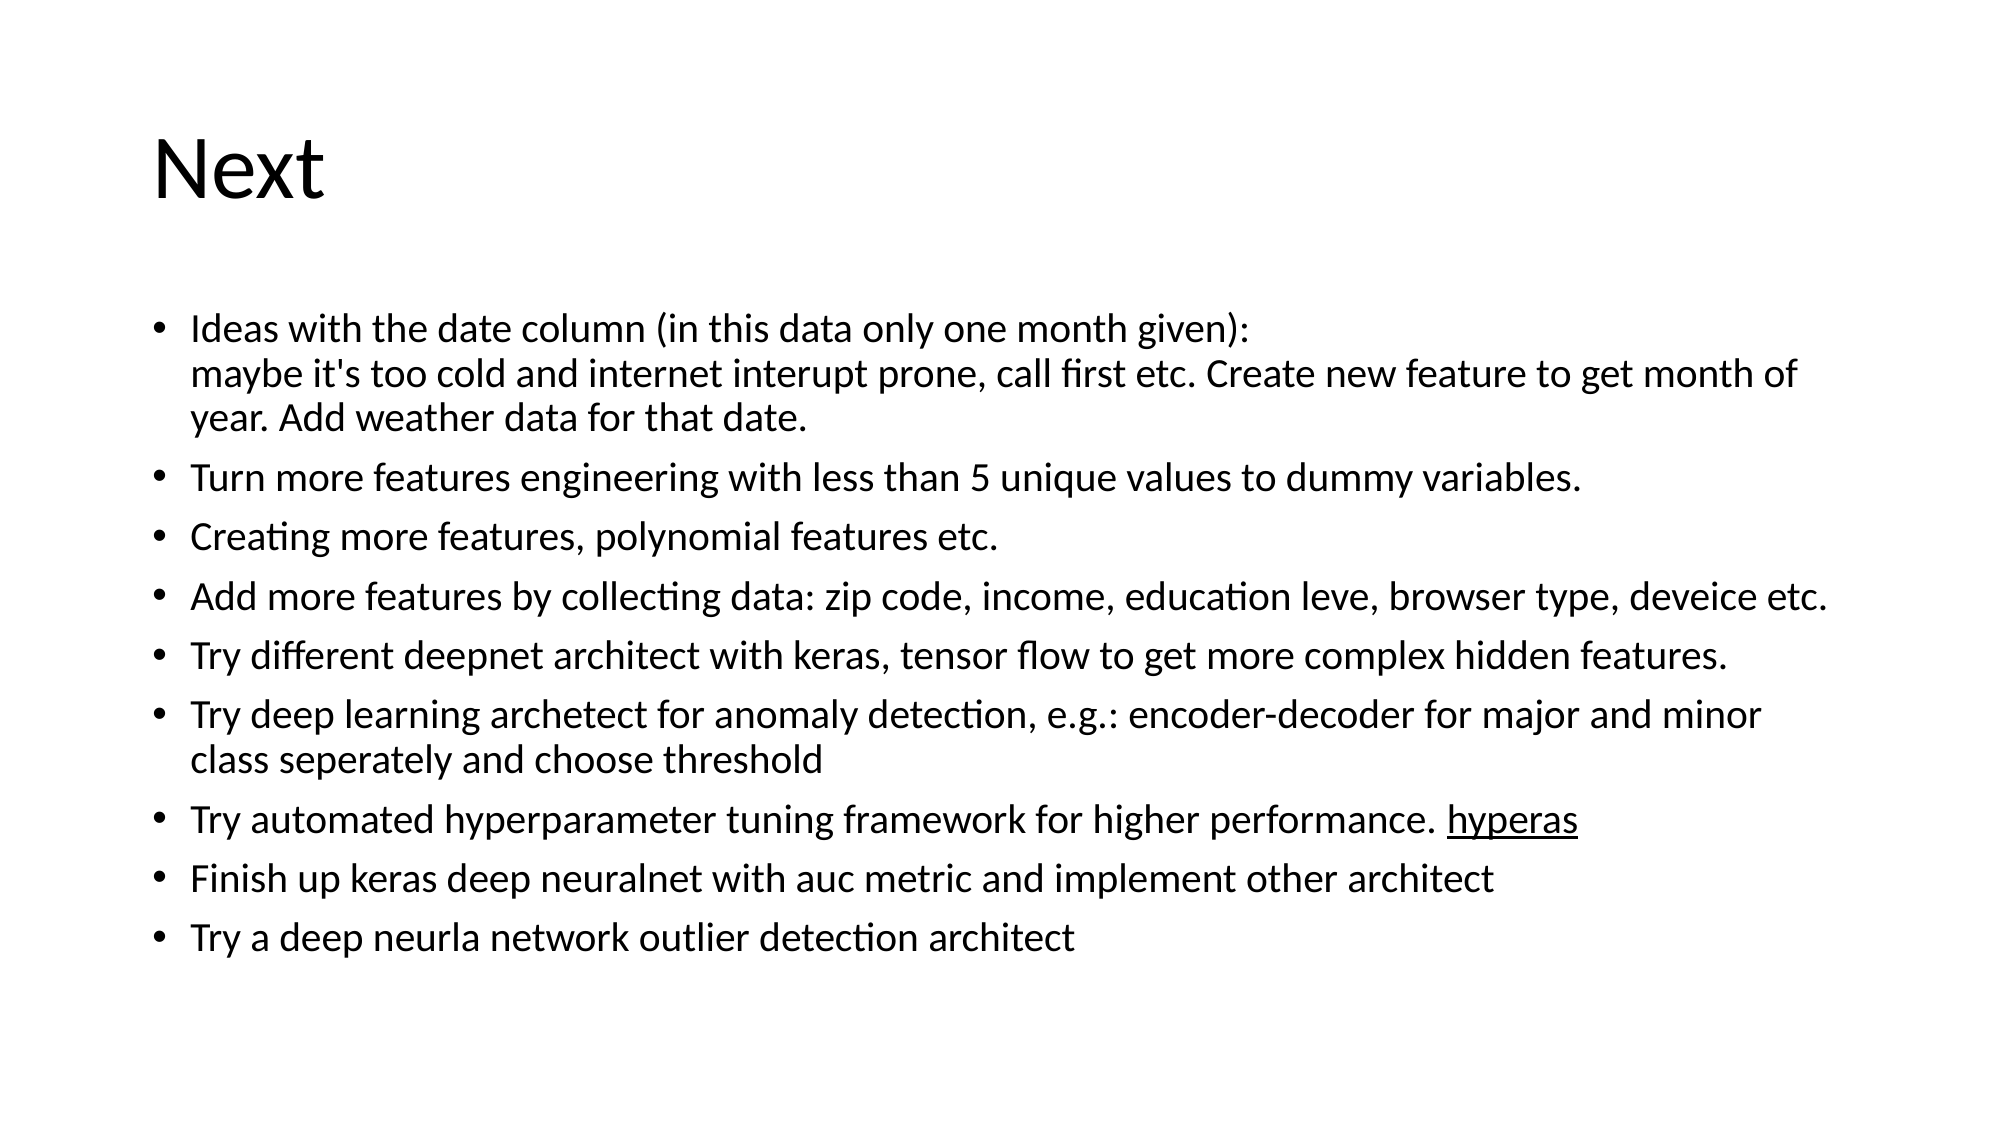

# Next
Ideas with the date column (in this data only one month given): 
maybe it's too cold and internet interupt prone, call first etc. Create new feature to get month of year. Add weather data for that date.
Turn more features engineering with less than 5 unique values to dummy variables.
Creating more features, polynomial features etc.
Add more features by collecting data: zip code, income, education leve, browser type, deveice etc.
Try different deepnet architect with keras, tensor flow to get more complex hidden features.
Try deep learning archetect for anomaly detection, e.g.: encoder-decoder for major and minor class seperately and choose threshold
Try automated hyperparameter tuning framework for higher performance. hyperas
Finish up keras deep neuralnet with auc metric and implement other architect
Try a deep neurla network outlier detection architect